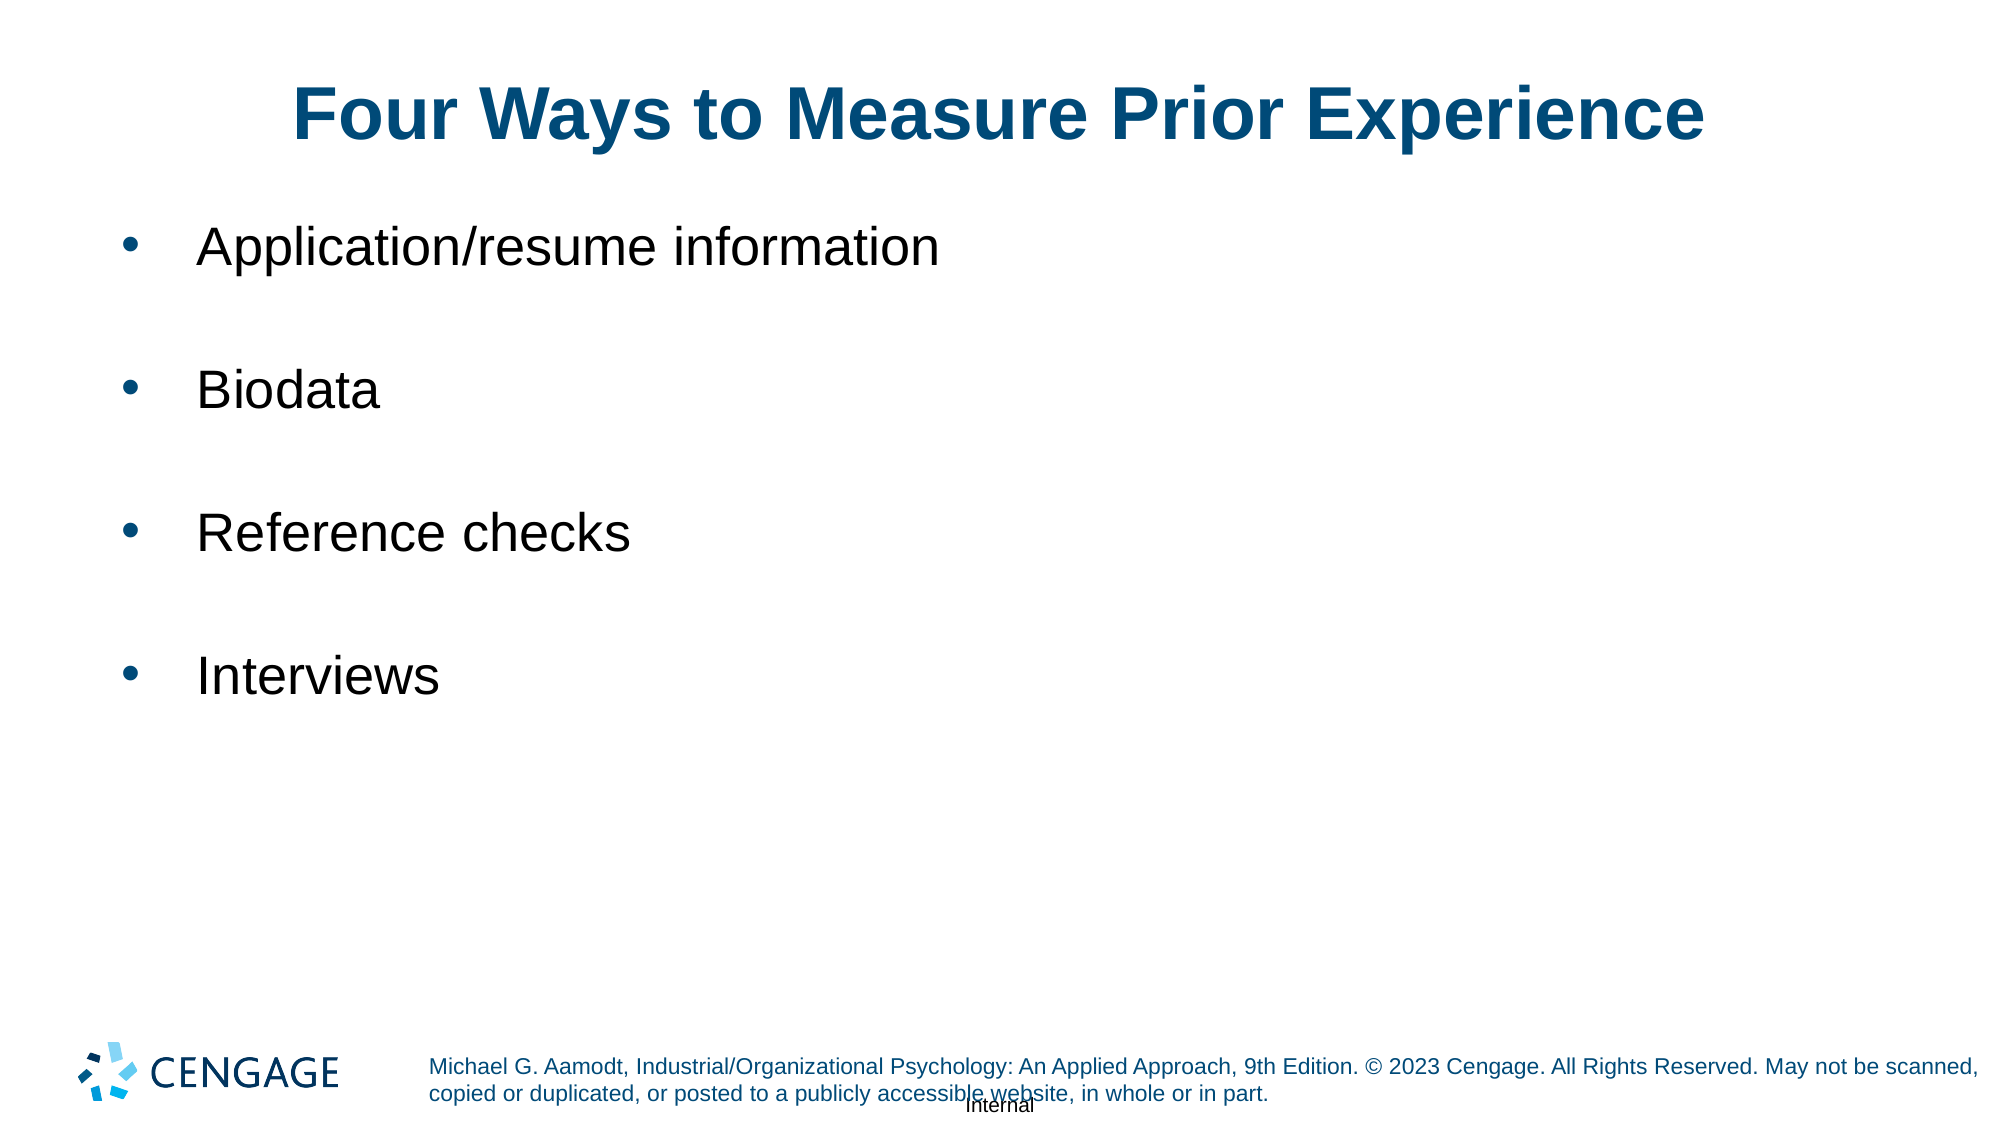

# Four Ways to Measure Prior Experience
Application/resume information
Biodata
Reference checks
Interviews